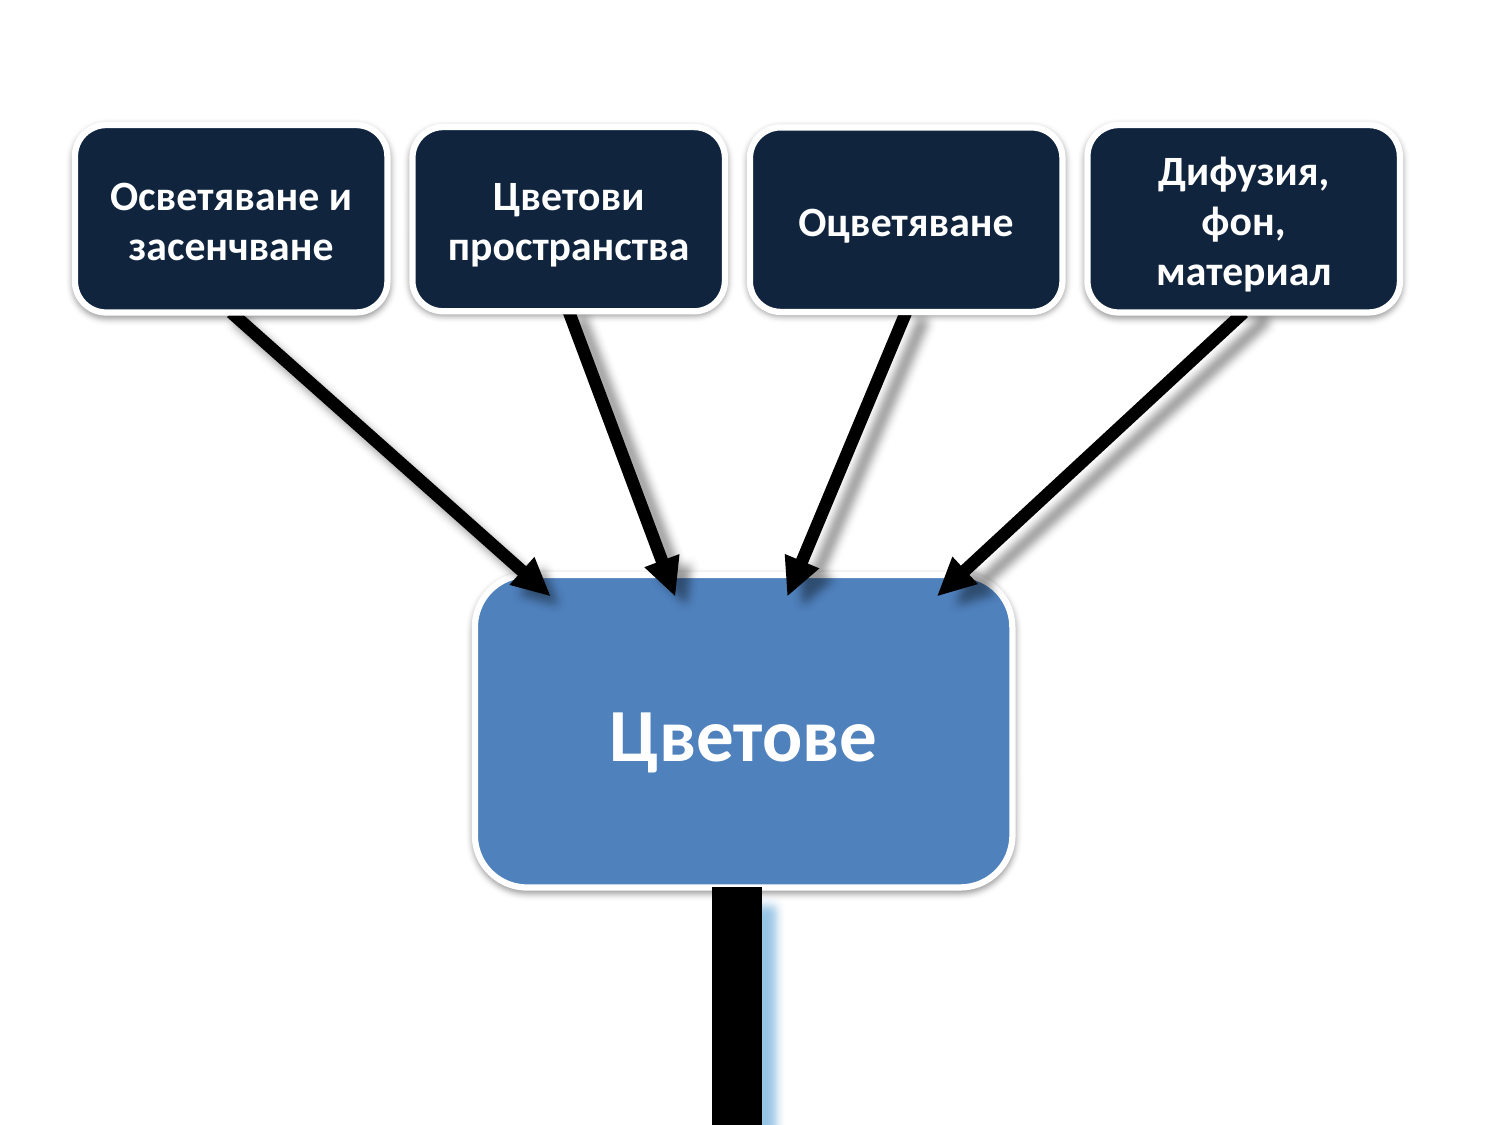

Осветяване и засенчване
Дифузия, фон, материал
Цветови пространства
Оцветяване
Цветове